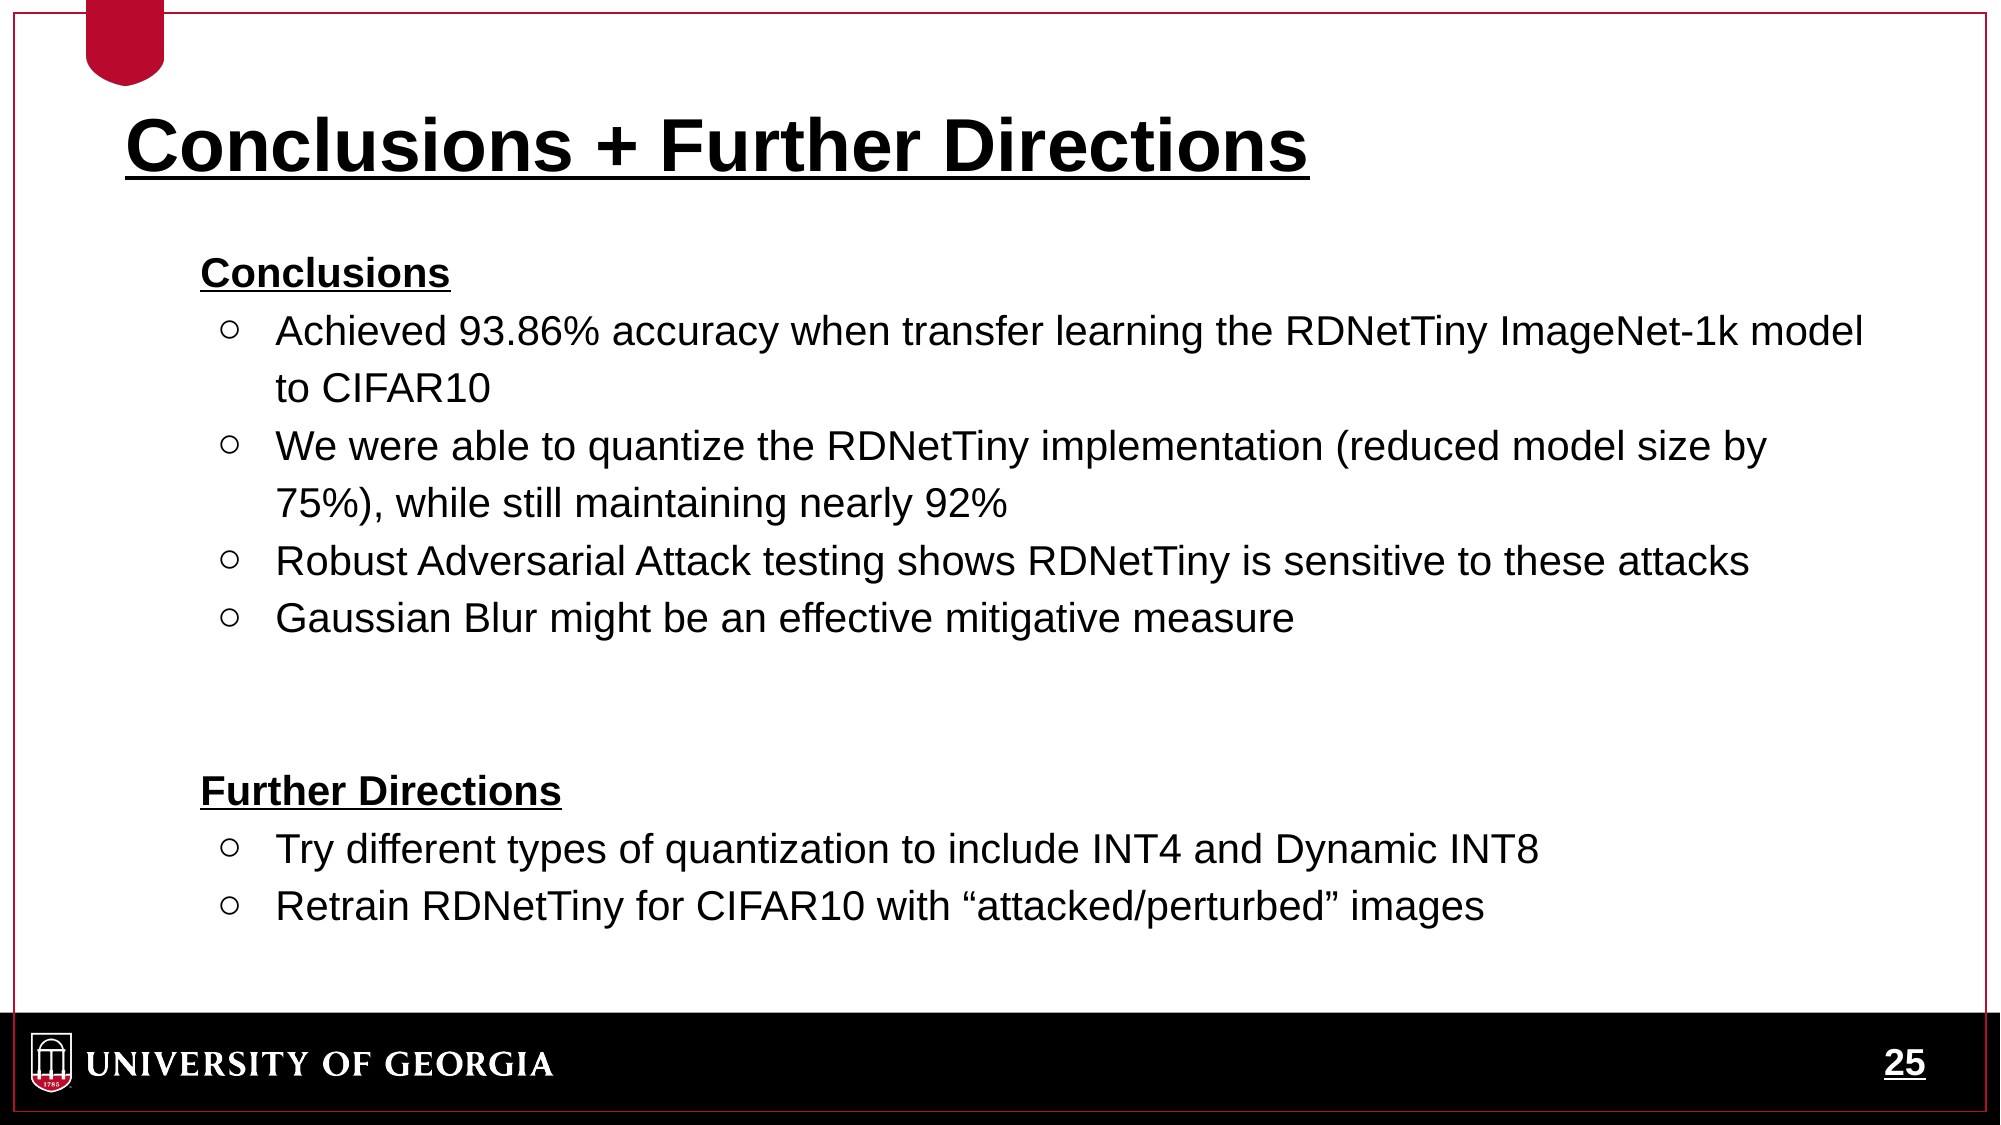

Conclusions + Further Directions
Conclusions
Achieved 93.86% accuracy when transfer learning the RDNetTiny ImageNet-1k model to CIFAR10
We were able to quantize the RDNetTiny implementation (reduced model size by 75%), while still maintaining nearly 92%
Robust Adversarial Attack testing shows RDNetTiny is sensitive to these attacks
Gaussian Blur might be an effective mitigative measure

Further Directions
Try different types of quantization to include INT4 and Dynamic INT8
Retrain RDNetTiny for CIFAR10 with “attacked/perturbed” images